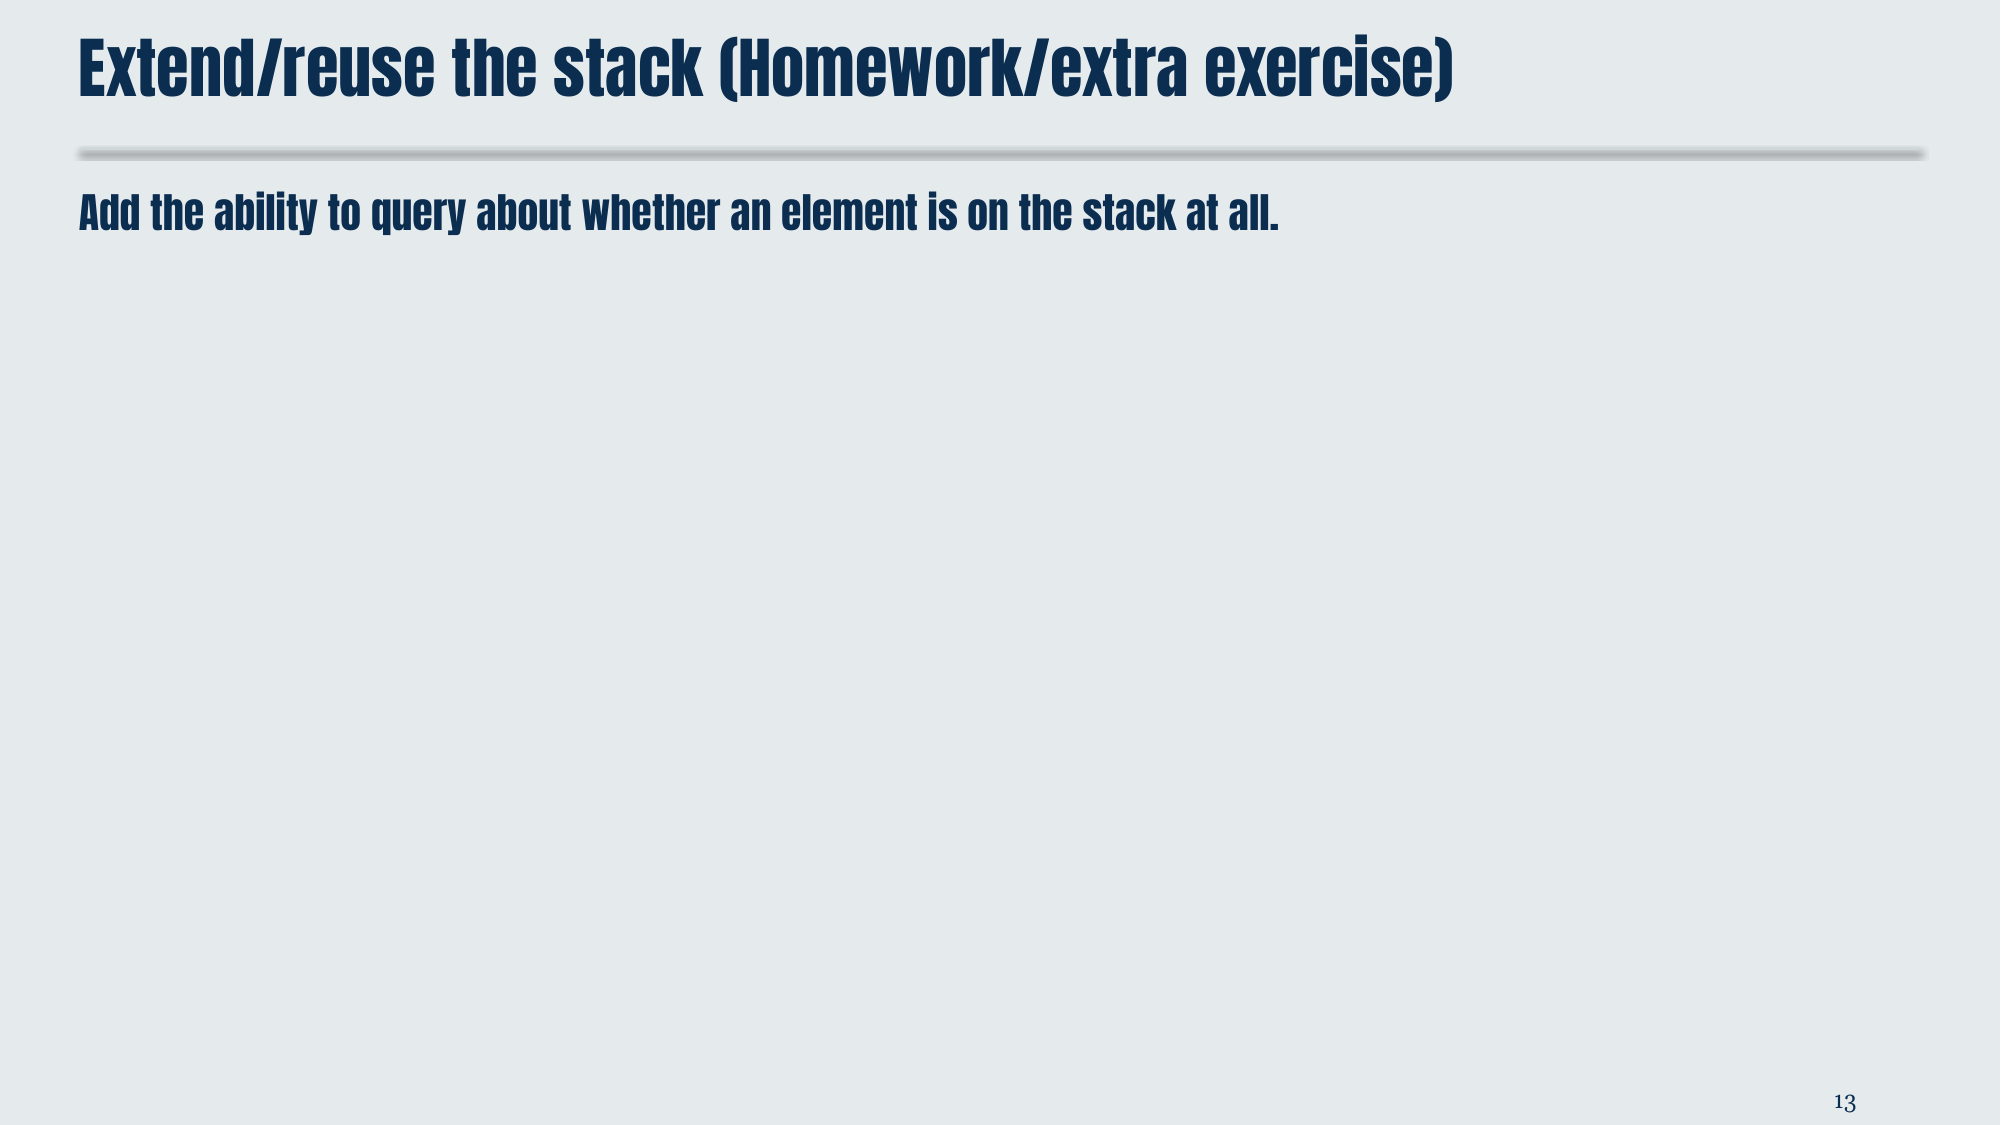

# Extend/reuse the stack (Homework/extra exercise)
Add the ability to query about whether an element is on the stack at all.